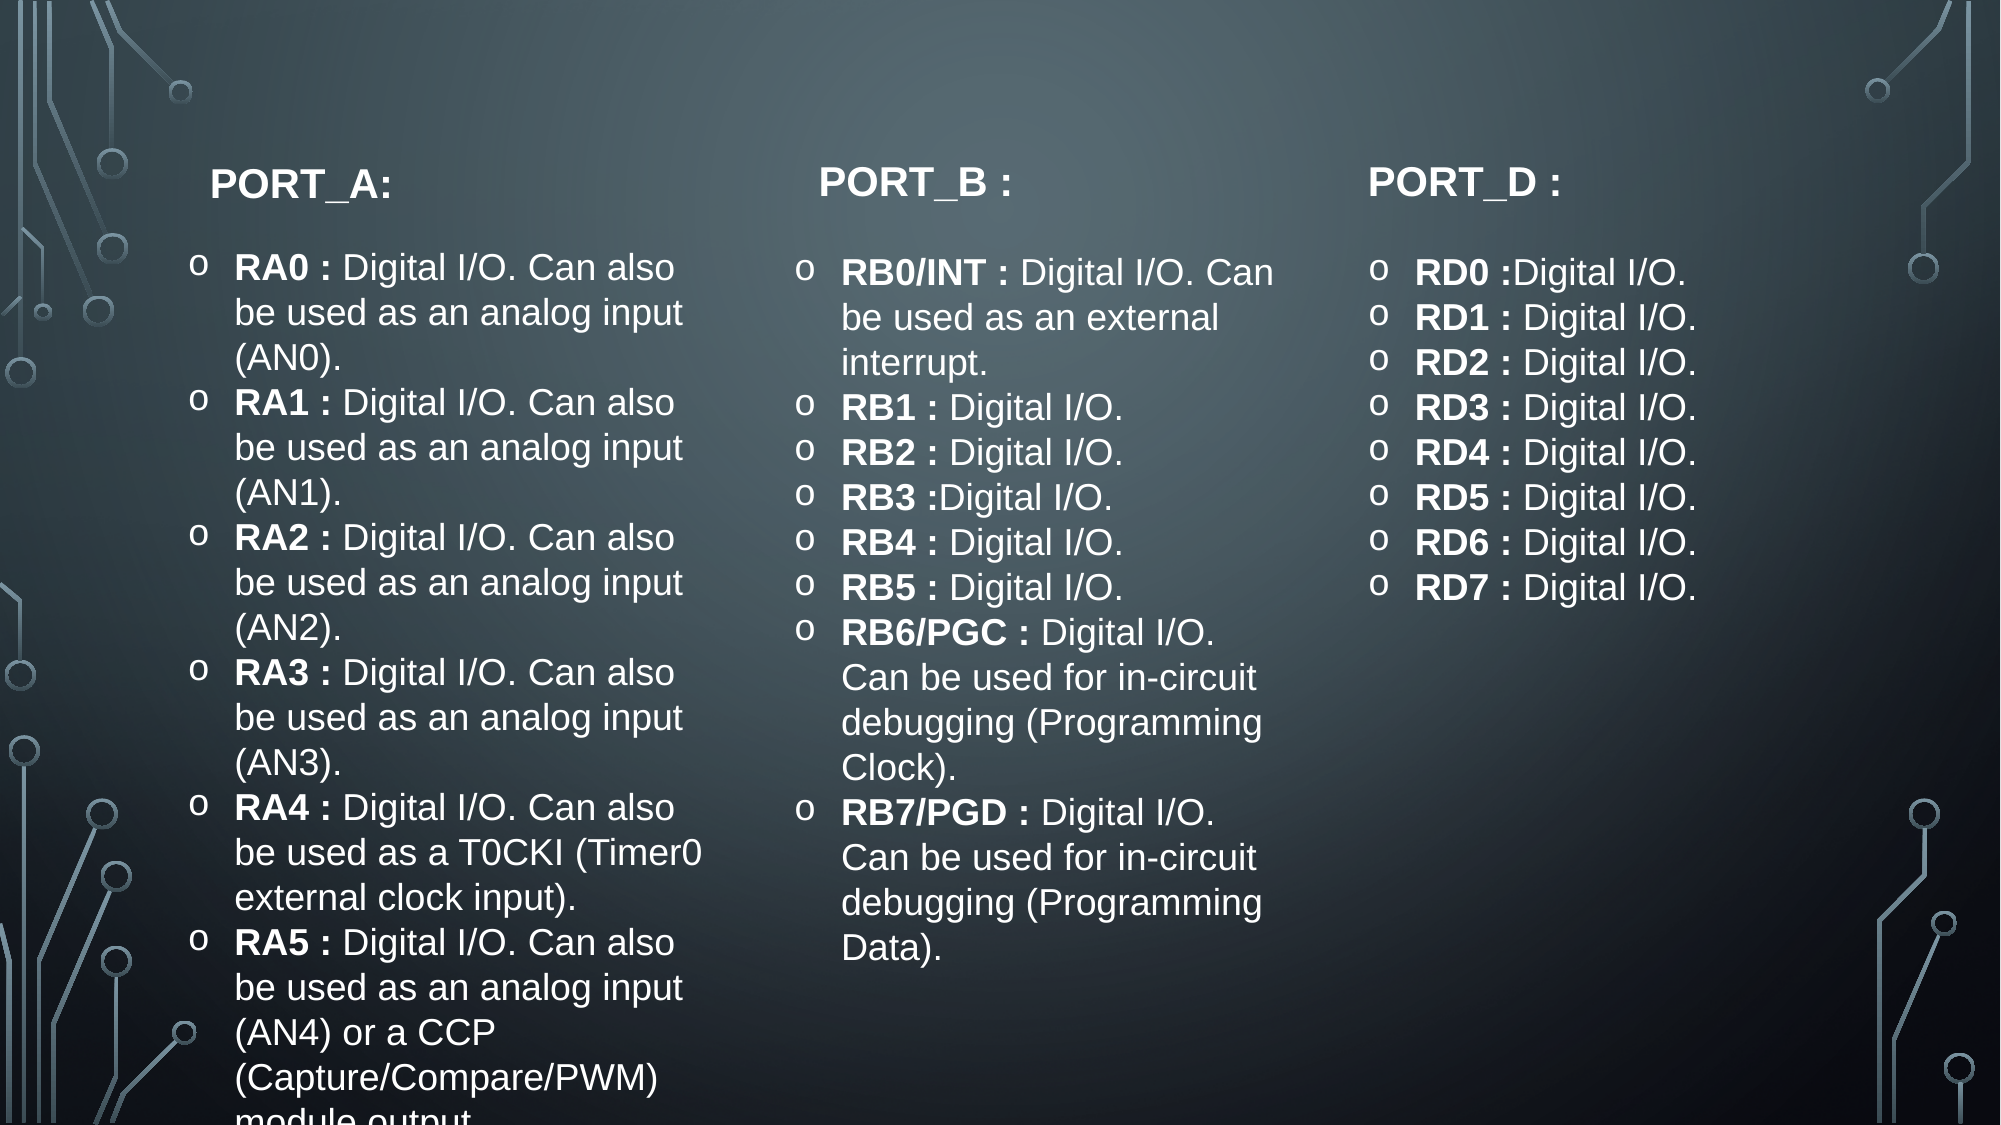

PORT_B :
PORT_D :
PORT_A:
RA0 : Digital I/O. Can also be used as an analog input (AN0).
RA1 : Digital I/O. Can also be used as an analog input (AN1).
RA2 : Digital I/O. Can also be used as an analog input (AN2).
RA3 : Digital I/O. Can also be used as an analog input (AN3).
RA4 : Digital I/O. Can also be used as a T0CKI (Timer0 external clock input).
RA5 : Digital I/O. Can also be used as an analog input (AN4) or a CCP (Capture/Compare/PWM) module output
RB0/INT : Digital I/O. Can be used as an external interrupt.
RB1 : Digital I/O.
RB2 : Digital I/O.
RB3 :Digital I/O.
RB4 : Digital I/O.
RB5 : Digital I/O.
RB6/PGC : Digital I/O. Can be used for in-circuit debugging (Programming Clock).
RB7/PGD : Digital I/O. Can be used for in-circuit debugging (Programming Data).
RD0 :Digital I/O.
RD1 : Digital I/O.
RD2 : Digital I/O.
RD3 : Digital I/O.
RD4 : Digital I/O.
RD5 : Digital I/O.
RD6 : Digital I/O.
RD7 : Digital I/O.